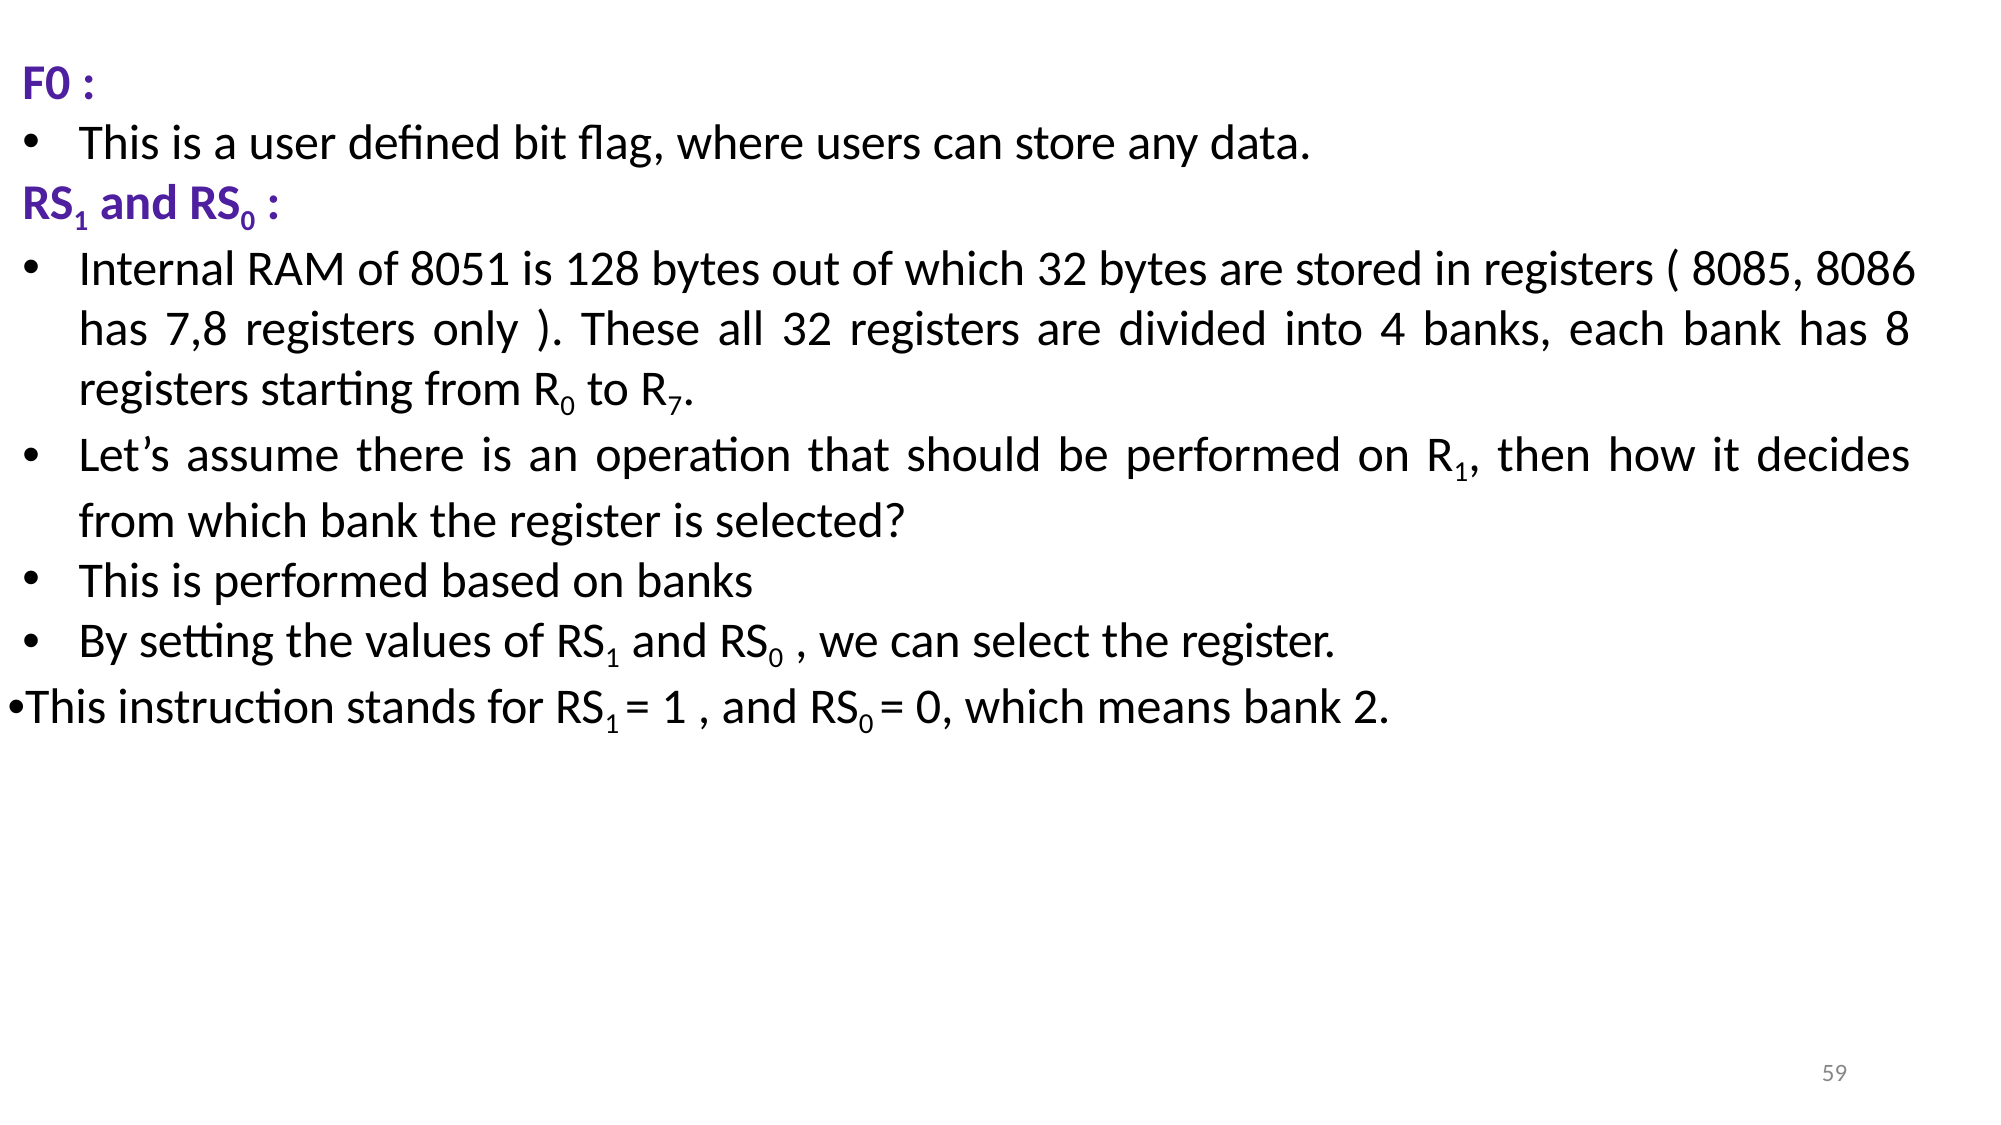

F0 :
This is a user defined bit flag, where users can store any data.
RS1 and RS0 :
Internal RAM of 8051 is 128 bytes out of which 32 bytes are stored in registers ( 8085, 8086  has 7,8 registers only ). These all 32 registers are divided into 4 banks, each bank has 8  registers starting from R0 to R7.
Let’s assume there is an operation that should be performed on R1, then how it decides  from which bank the register is selected?
This is performed based on banks
By setting the values of RS1 and RS0 , we can select the register.
This instruction stands for RS1 = 1 , and RS0 = 0, which means bank 2.
59